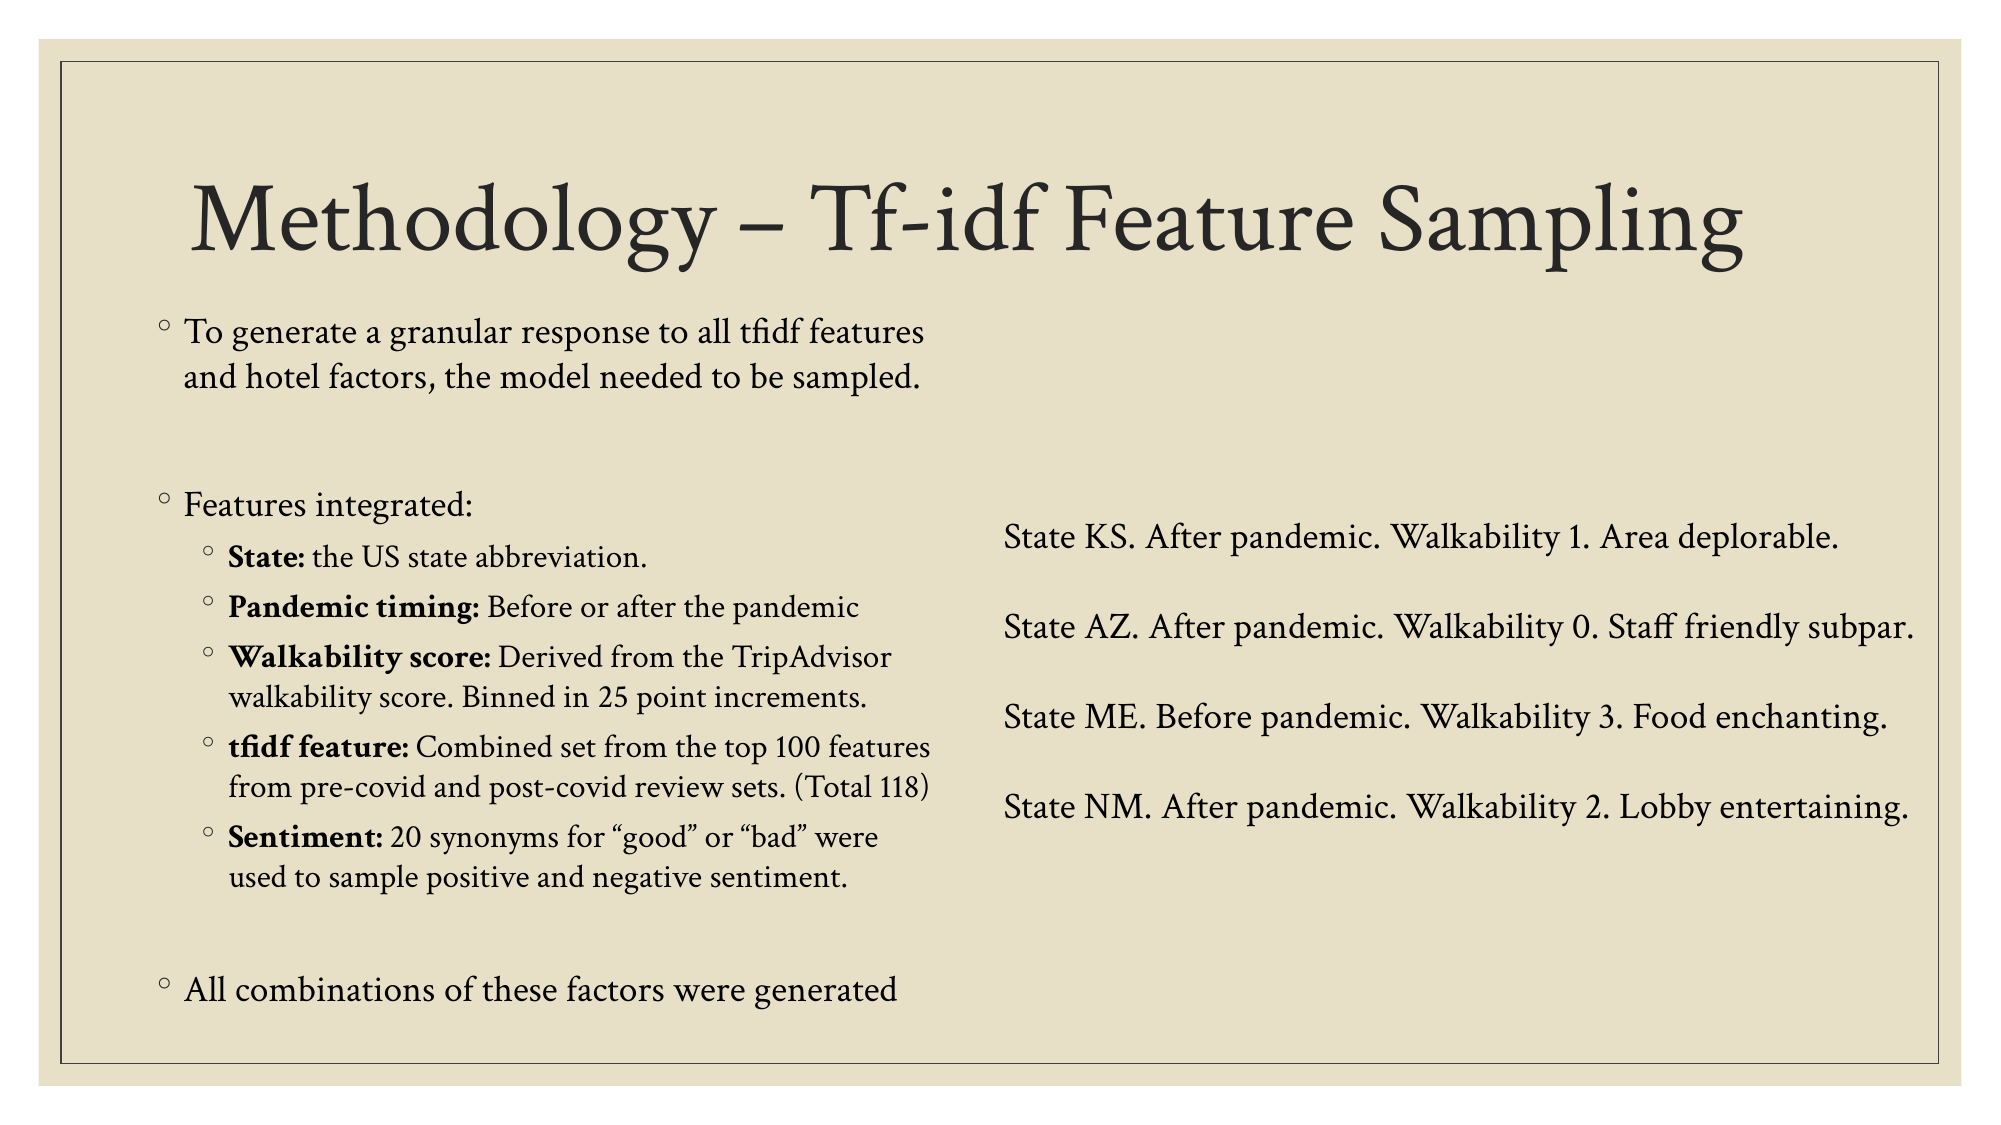

# Methodology – Tf-idf Feature Sampling
To generate a granular response to all tfidf features and hotel factors, the model needed to be sampled.

Features integrated:
State: the US state abbreviation.
Pandemic timing: Before or after the pandemic
Walkability score: Derived from the TripAdvisor walkability score. Binned in 25 point increments.
tfidf feature: Combined set from the top 100 features from pre-covid and post-covid review sets. (Total 118)
Sentiment: 20 synonyms for “good” or “bad” were used to sample positive and negative sentiment.

All combinations of these factors were generated
State KS. After pandemic. Walkability 1. Area deplorable.

State AZ. After pandemic. Walkability 0. Staff friendly subpar.

State ME. Before pandemic. Walkability 3. Food enchanting.

State NM. After pandemic. Walkability 2. Lobby entertaining.